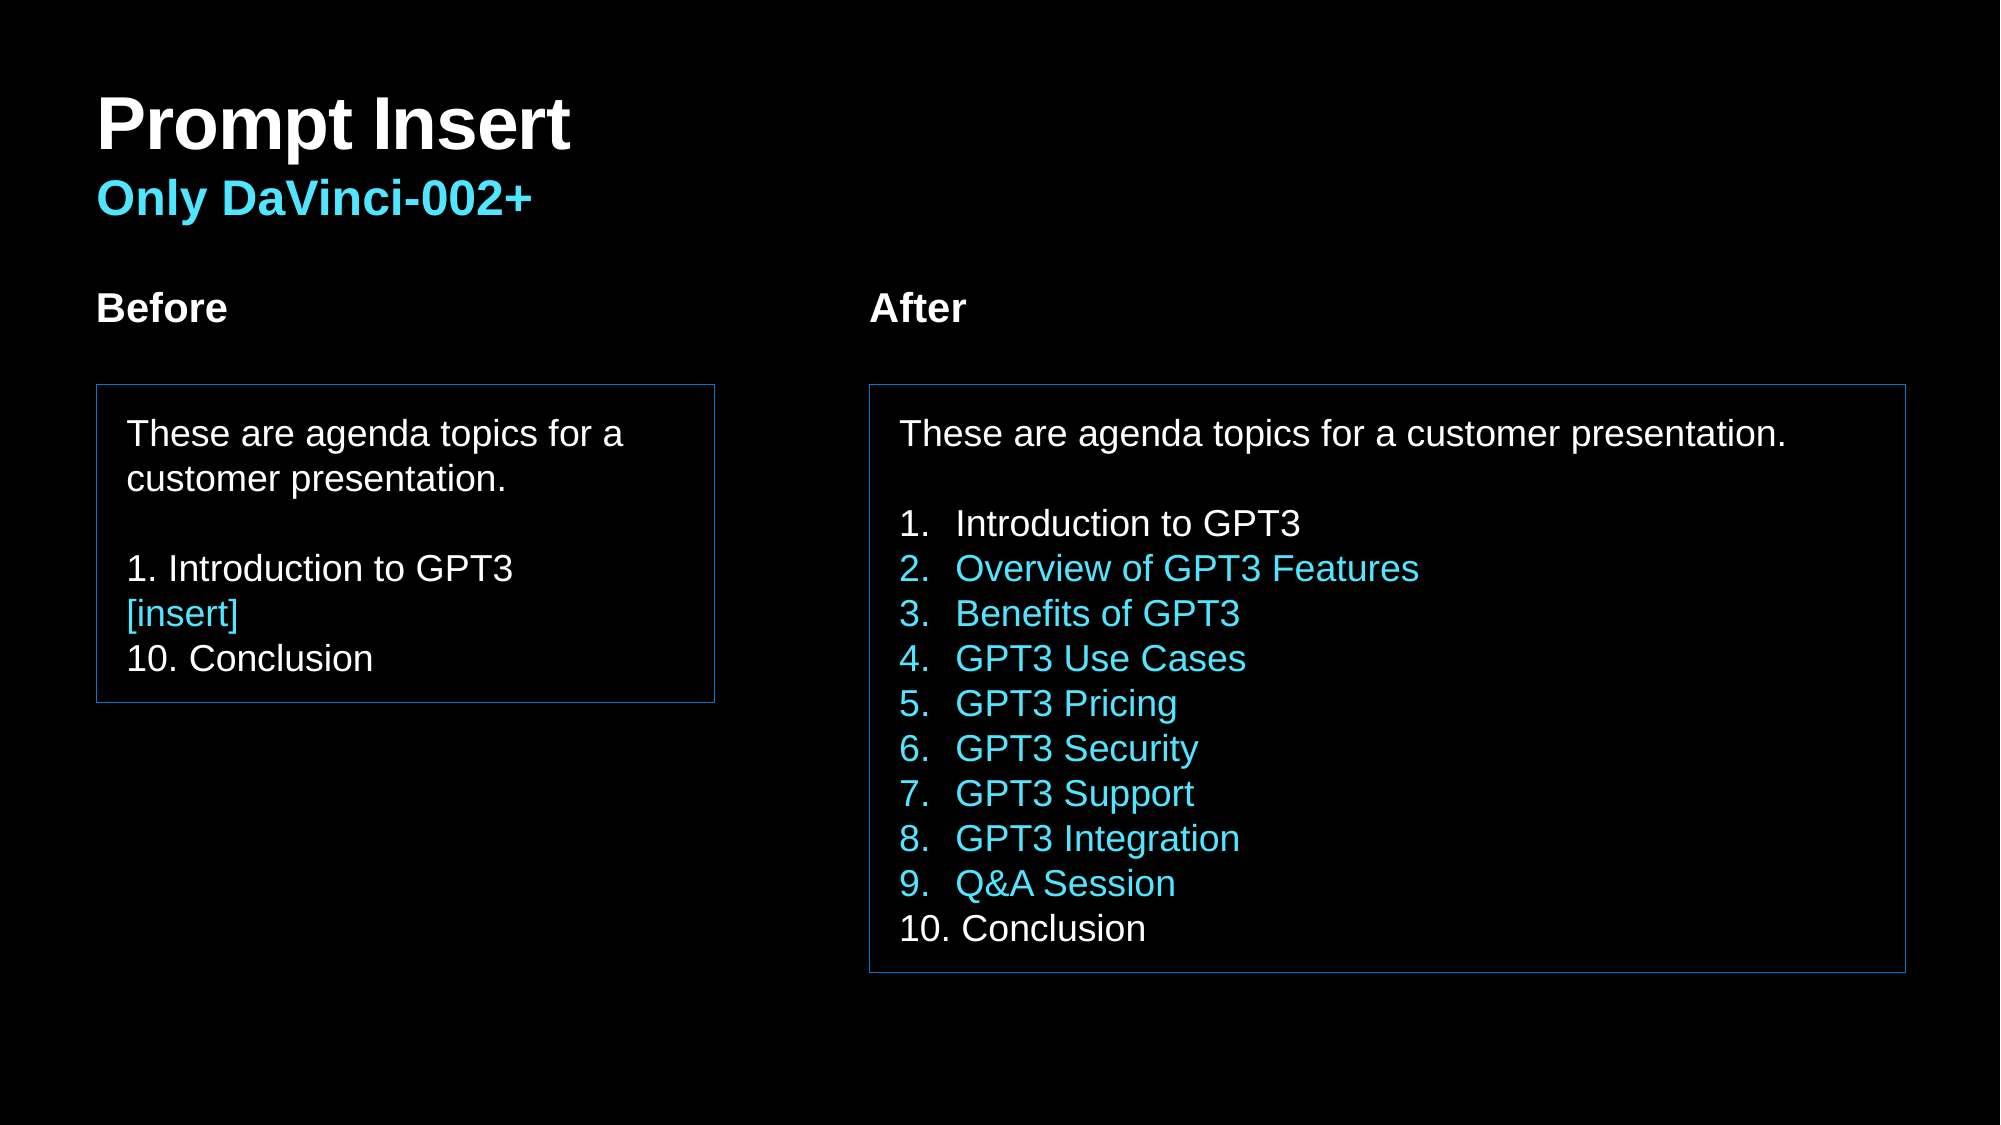

# Prompt Insert Only DaVinci-002+
Before
After
These are agenda topics for a customer presentation.

1. Introduction to GPT3
[insert]
10. Conclusion
These are agenda topics for a customer presentation.

Introduction to GPT3
Overview of GPT3 Features
Benefits of GPT3
GPT3 Use Cases
GPT3 Pricing
GPT3 Security
GPT3 Support
GPT3 Integration
Q&A Session
10. Conclusion